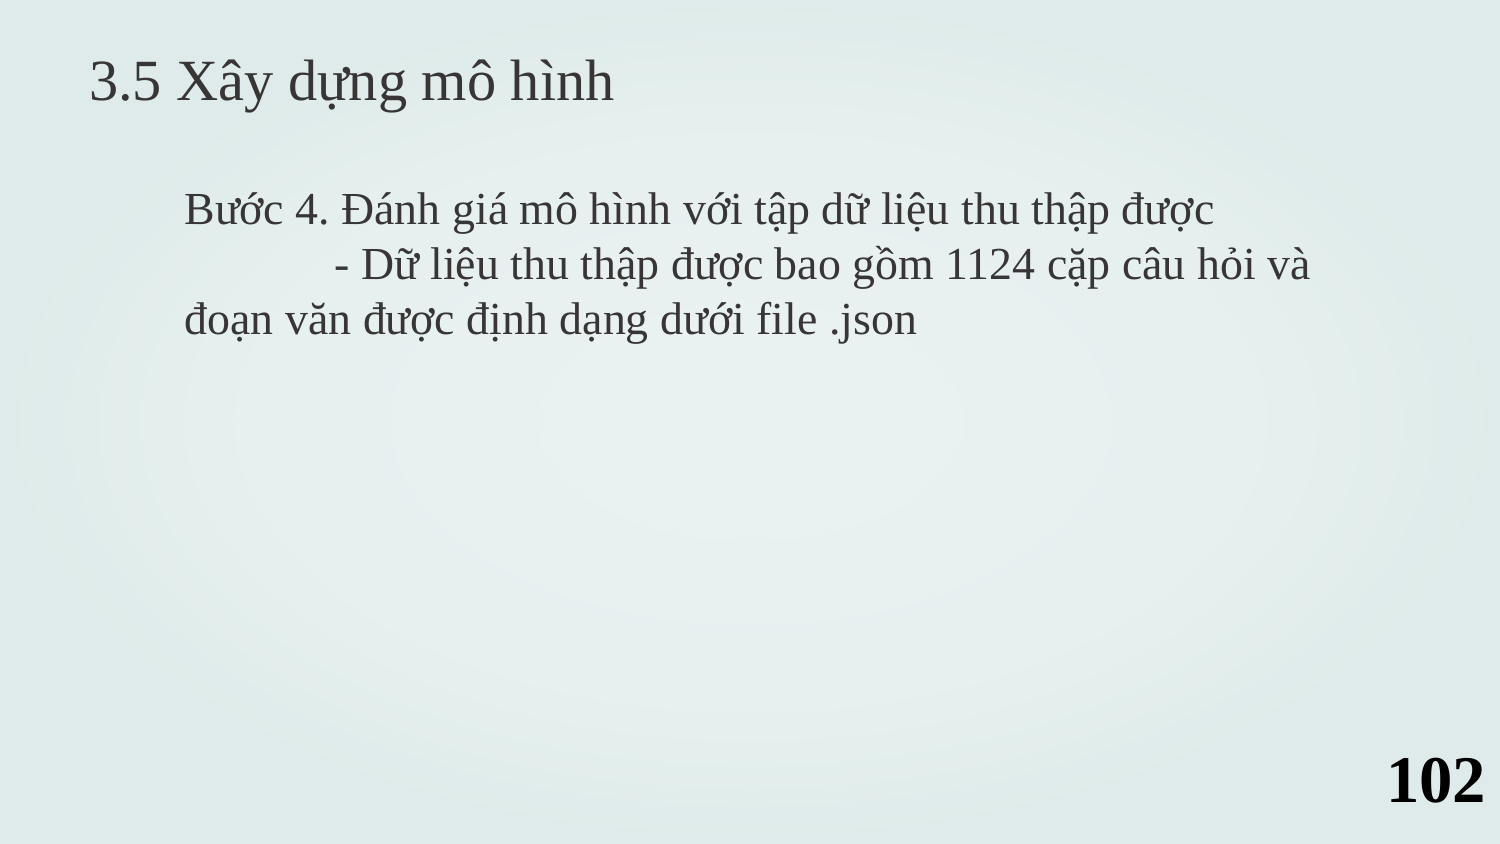

3.5 Xây dựng mô hình
Bước 4. Đánh giá mô hình với tập dữ liệu thu thập được
	- Dữ liệu thu thập được bao gồm 1124 cặp câu hỏi và đoạn văn được định dạng dưới file .json
102